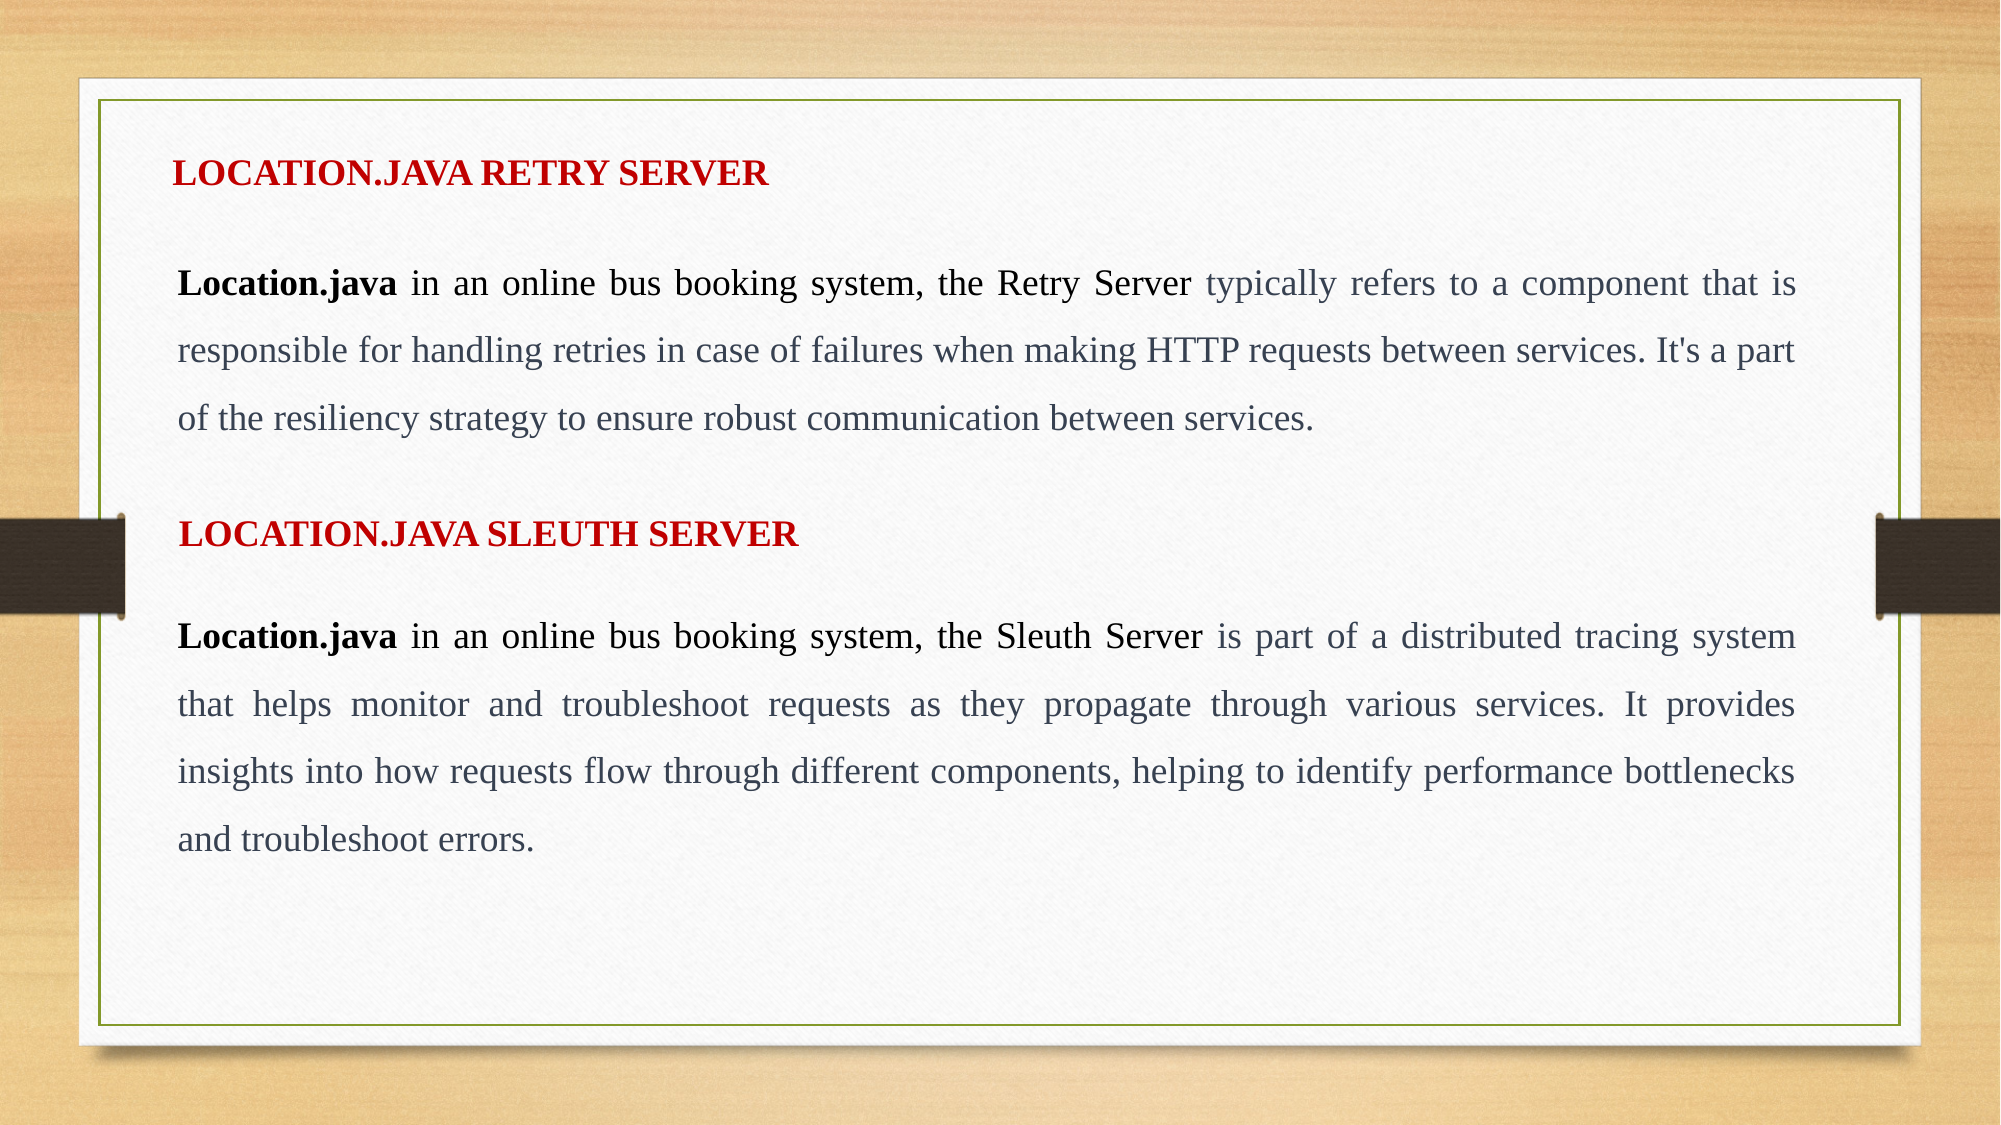

LOCATION.JAVA RETRY SERVER
Location.java in an online bus booking system, the Retry Server typically refers to a component that is responsible for handling retries in case of failures when making HTTP requests between services. It's a part of the resiliency strategy to ensure robust communication between services.
LOCATION.JAVA SLEUTH SERVER
Location.java in an online bus booking system, the Sleuth Server is part of a distributed tracing system that helps monitor and troubleshoot requests as they propagate through various services. It provides insights into how requests flow through different components, helping to identify performance bottlenecks and troubleshoot errors.